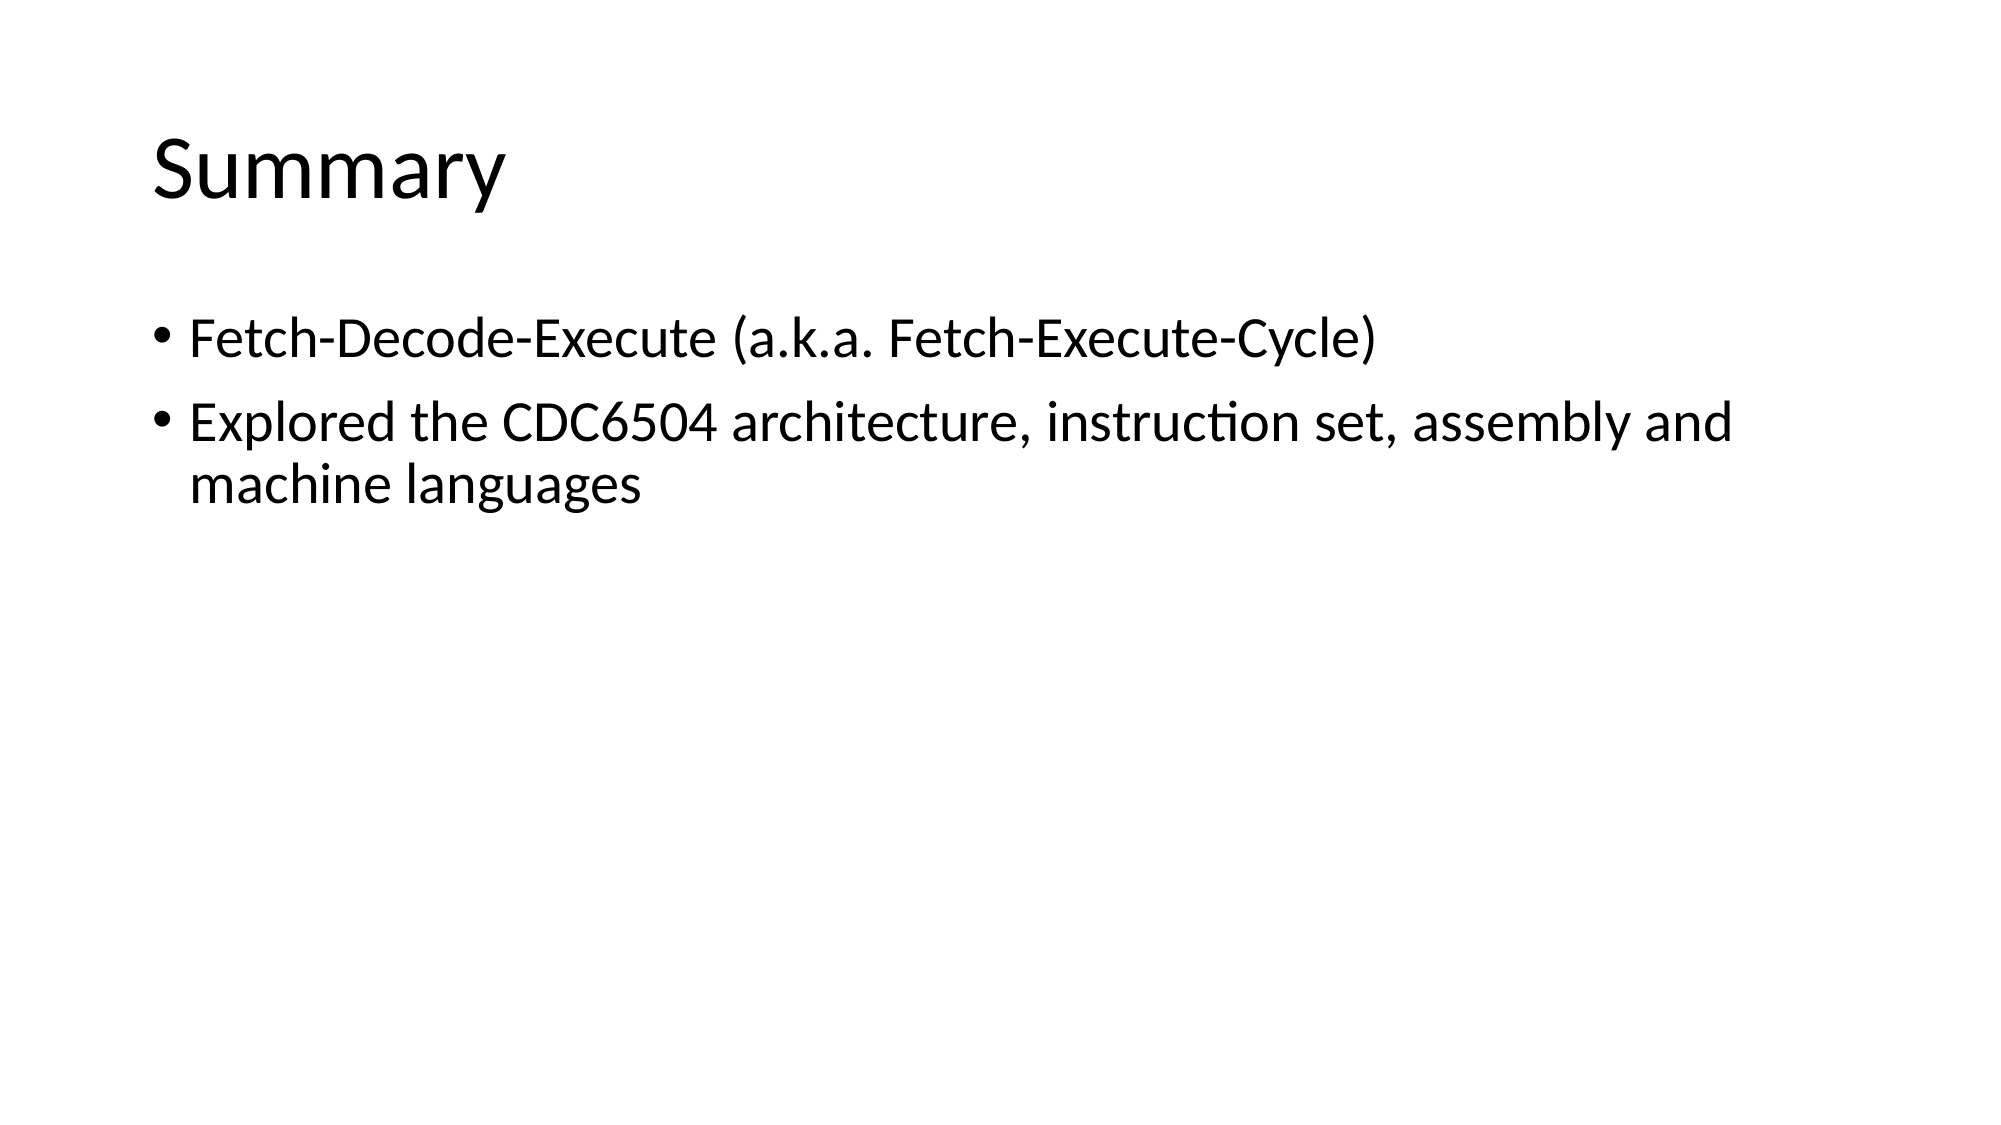

# Summary
Fetch-Decode-Execute (a.k.a. Fetch-Execute-Cycle)
Explored the CDC6504 architecture, instruction set, assembly and machine languages